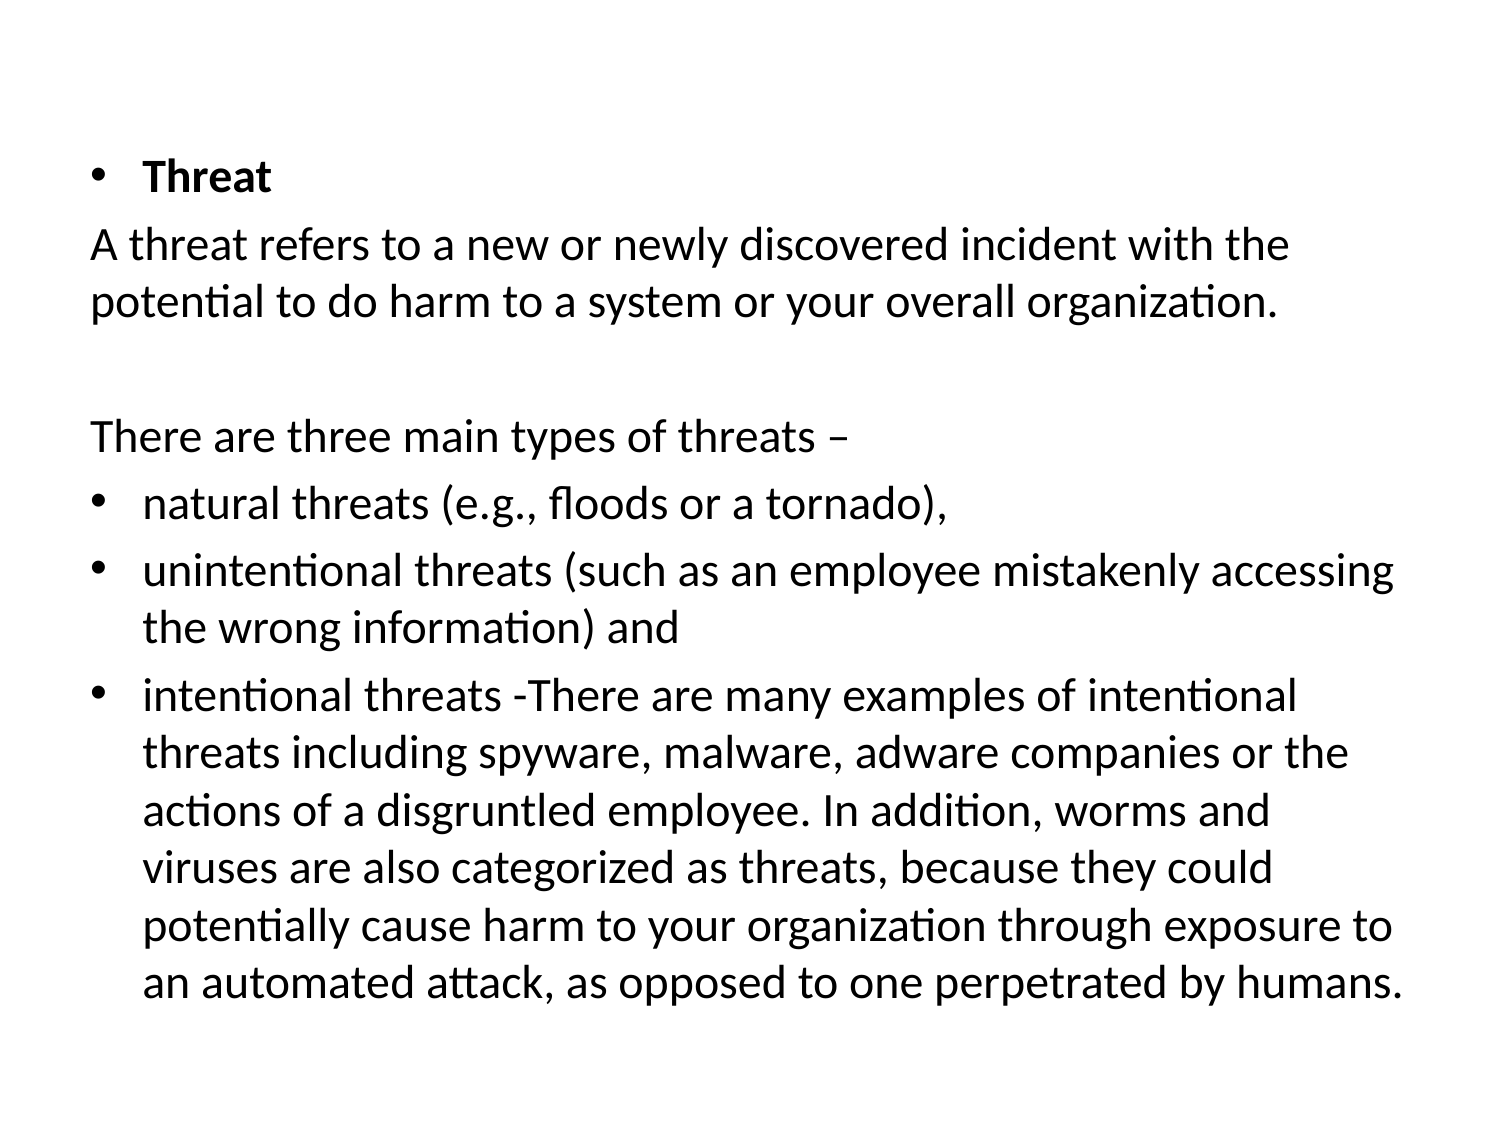

#
Threat
A threat refers to a new or newly discovered incident with the potential to do harm to a system or your overall organization.

There are three main types of threats –
natural threats (e.g., floods or a tornado),
unintentional threats (such as an employee mistakenly accessing the wrong information) and
intentional threats -There are many examples of intentional threats including spyware, malware, adware companies or the actions of a disgruntled employee. In addition, worms and viruses are also categorized as threats, because they could potentially cause harm to your organization through exposure to an automated attack, as opposed to one perpetrated by humans.